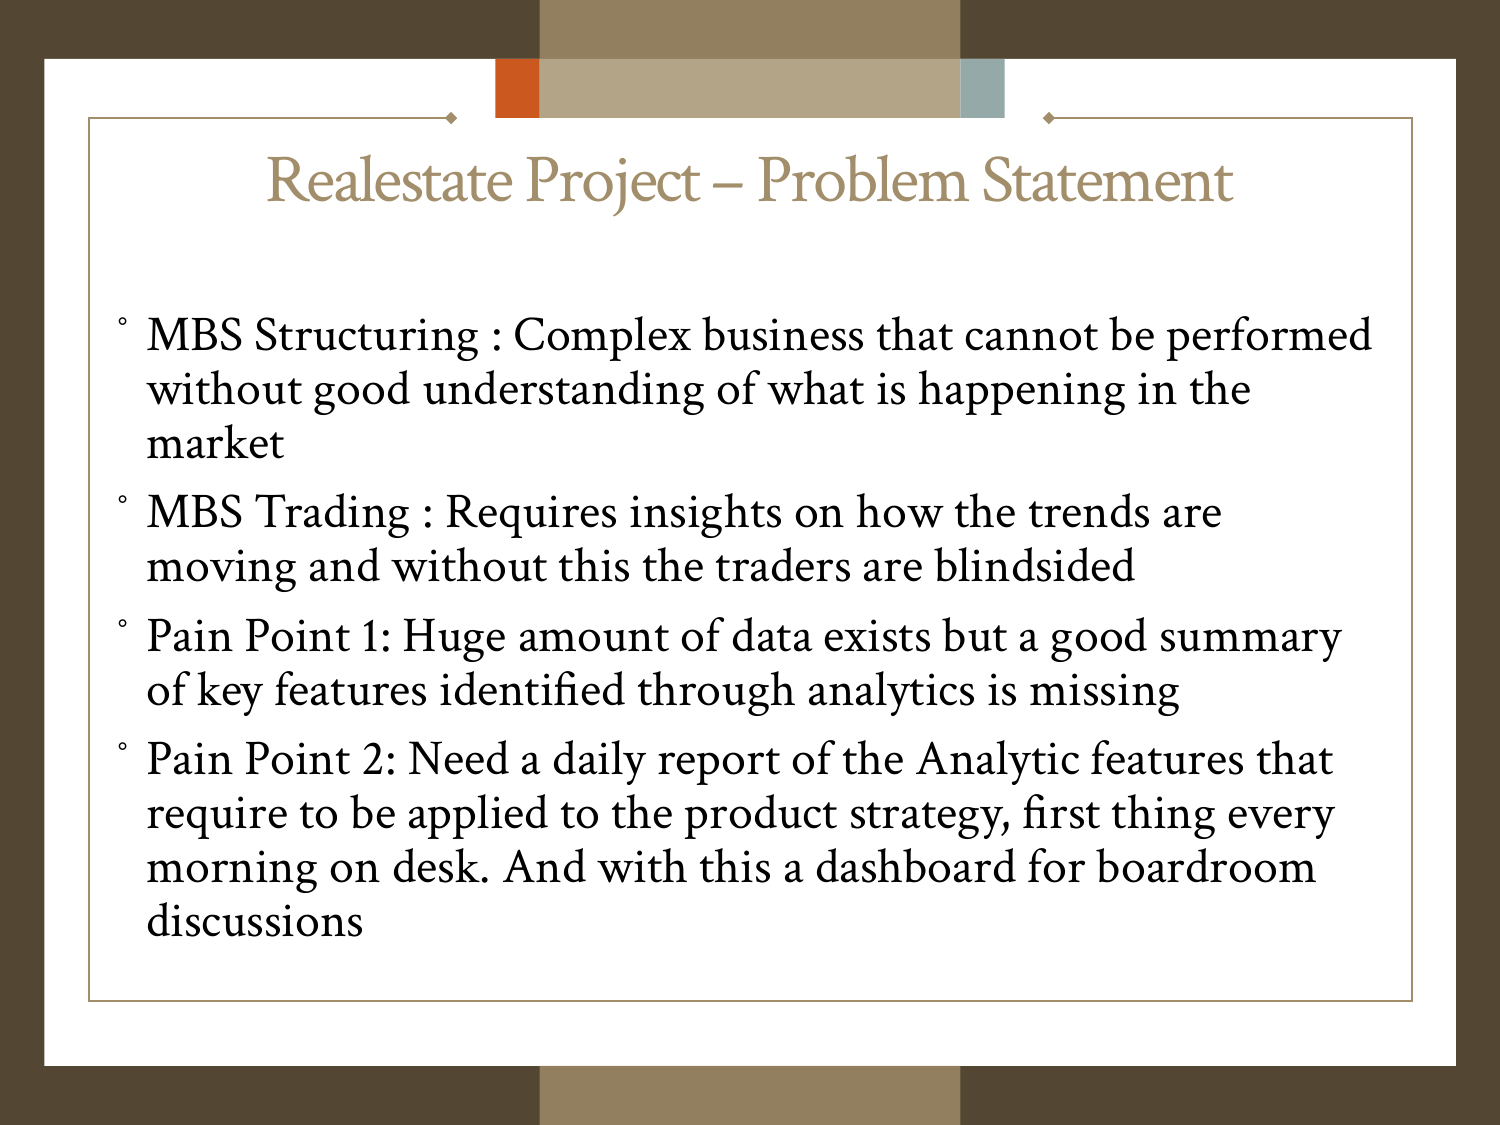

# Realestate Project – Problem Statement
MBS Structuring : Complex business that cannot be performed without good understanding of what is happening in the market
MBS Trading : Requires insights on how the trends are moving and without this the traders are blindsided
Pain Point 1: Huge amount of data exists but a good summary of key features identified through analytics is missing
Pain Point 2: Need a daily report of the Analytic features that require to be applied to the product strategy, first thing every morning on desk. And with this a dashboard for boardroom discussions